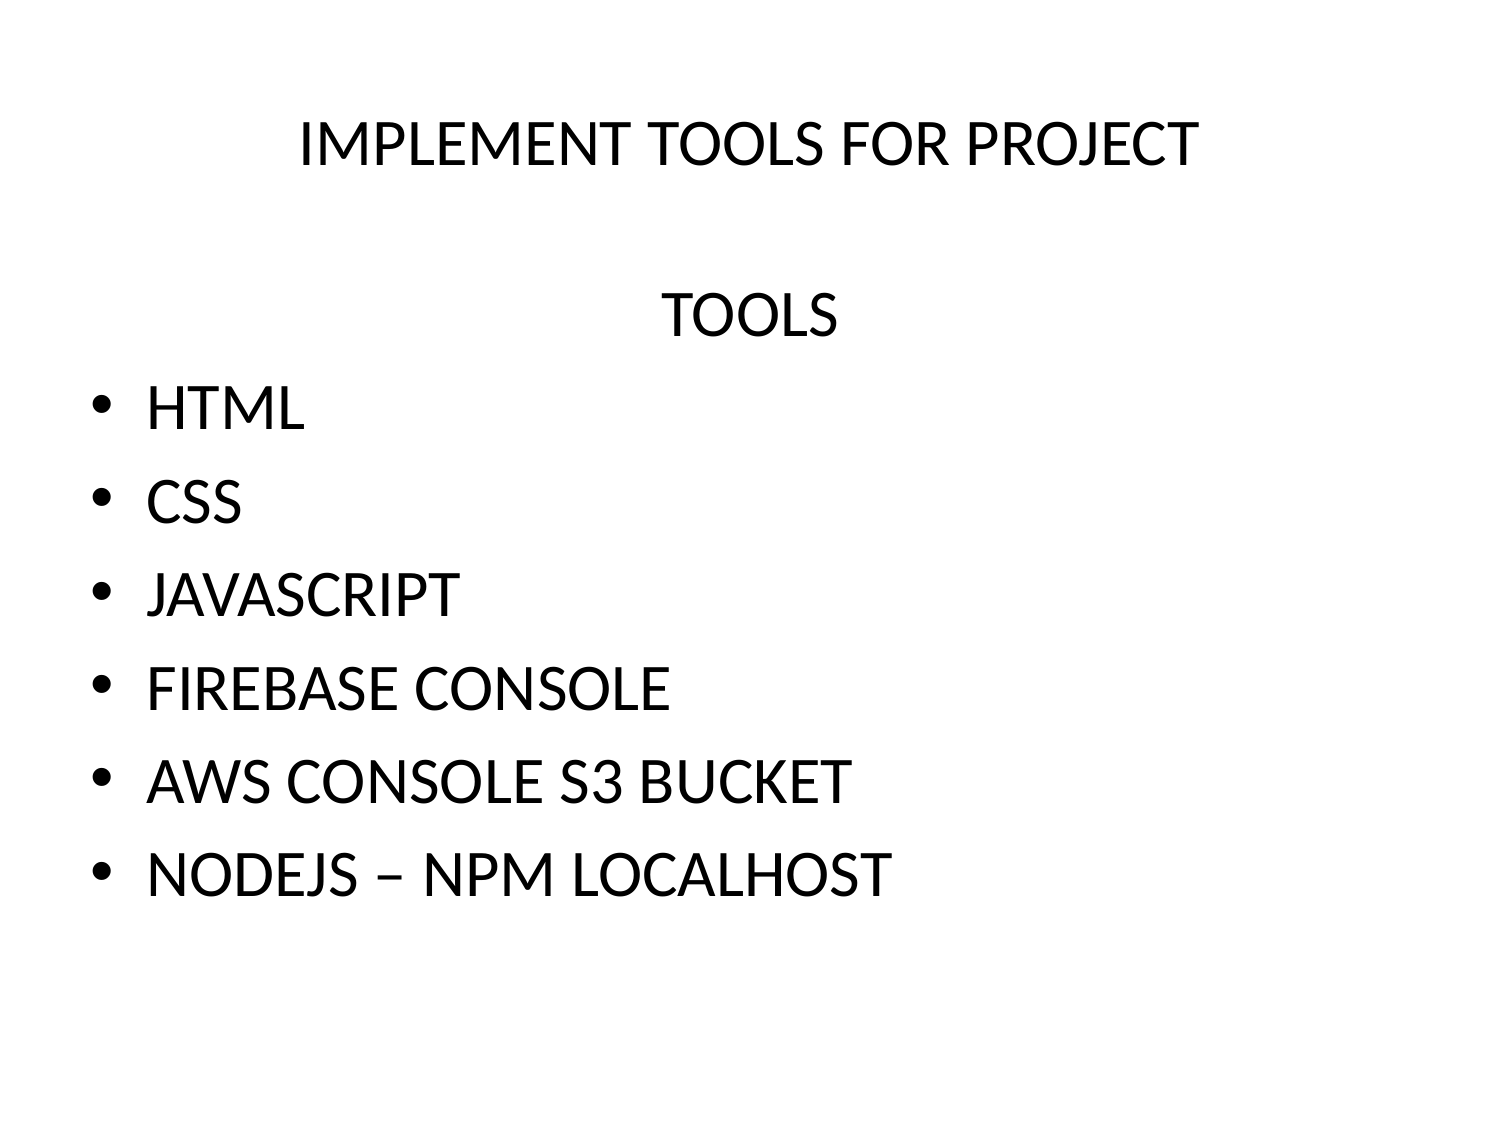

# IMPLEMENT TOOLS FOR PROJECT
TOOLS
HTML
CSS
JAVASCRIPT
FIREBASE CONSOLE
AWS CONSOLE S3 BUCKET
NODEJS – NPM LOCALHOST